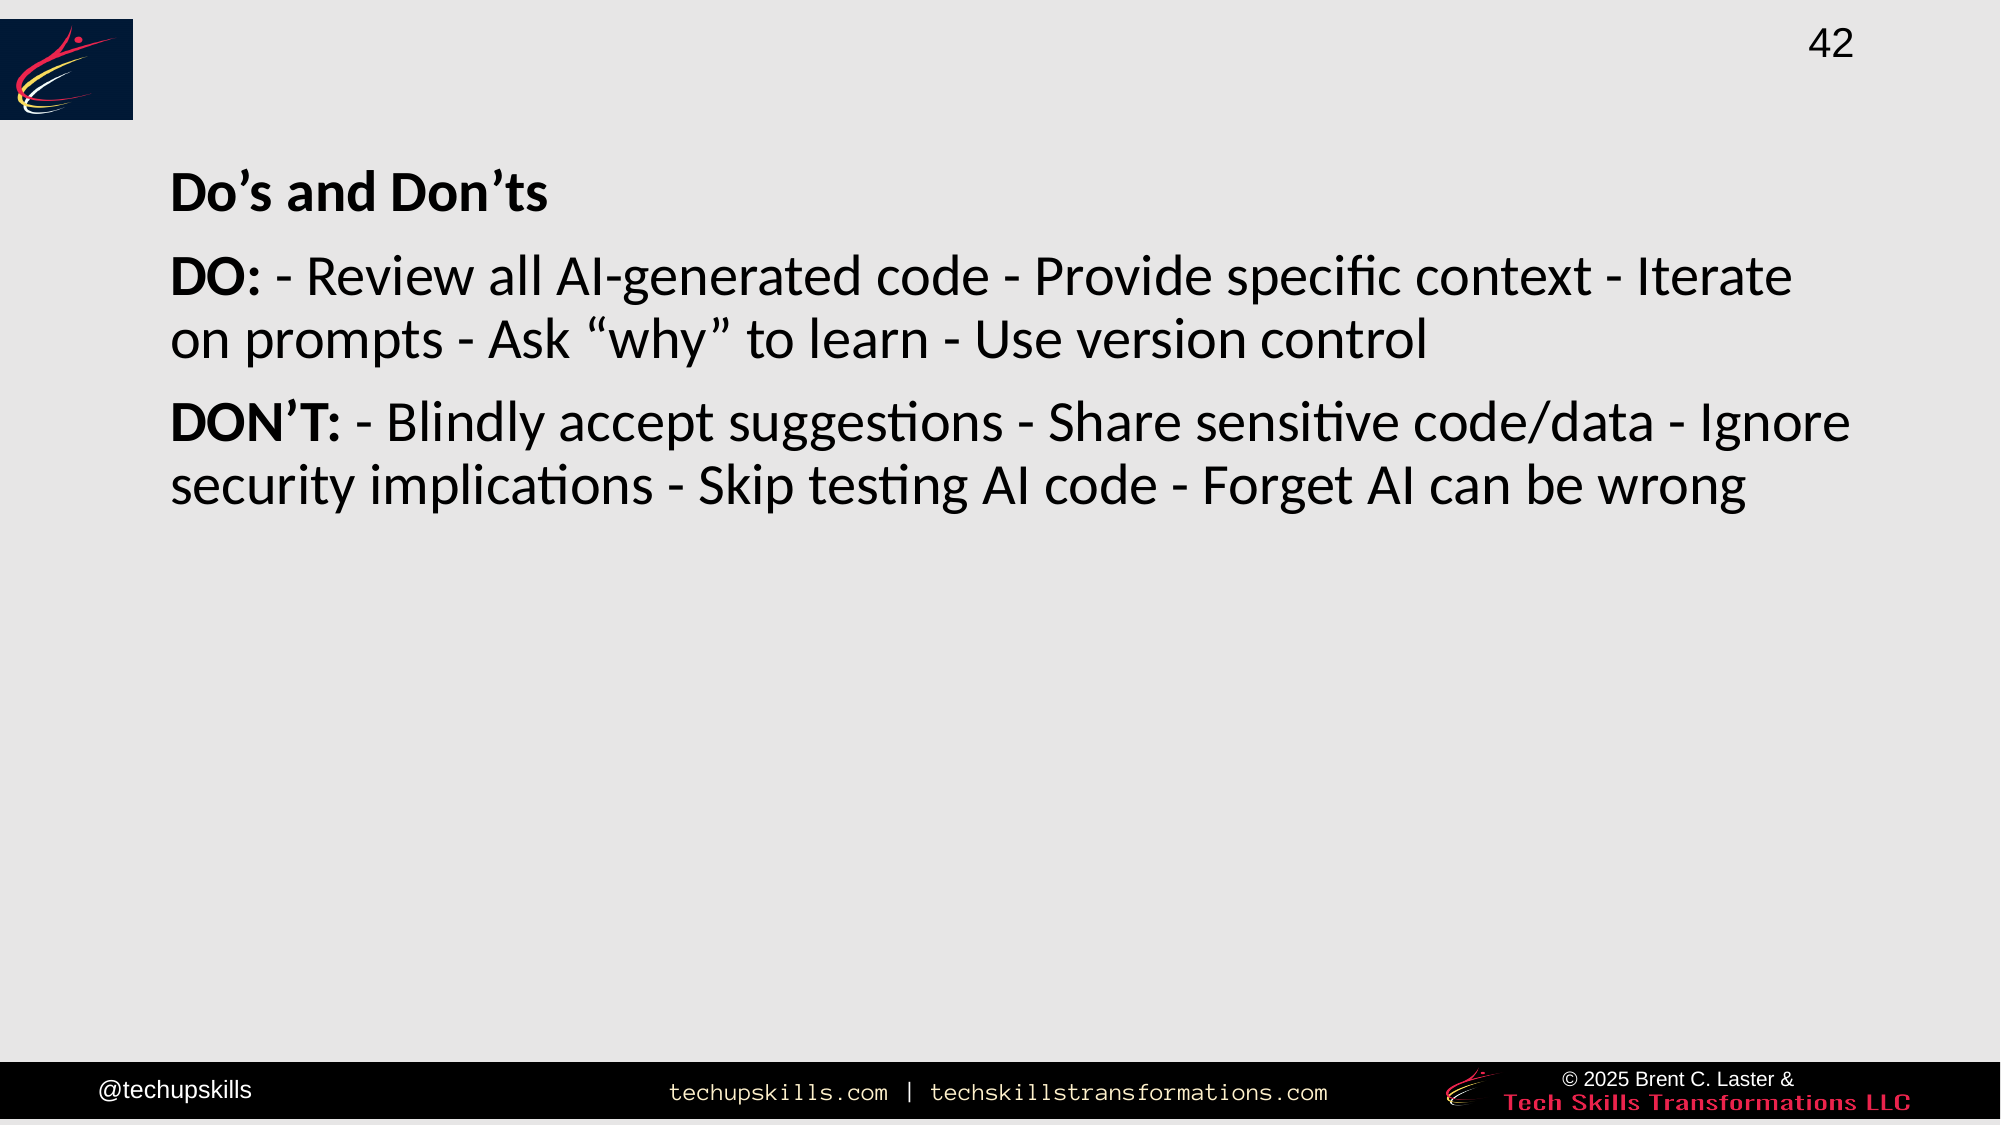

Do’s and Don’ts
DO: - Review all AI-generated code - Provide specific context - Iterate on prompts - Ask “why” to learn - Use version control
DON’T: - Blindly accept suggestions - Share sensitive code/data - Ignore security implications - Skip testing AI code - Forget AI can be wrong